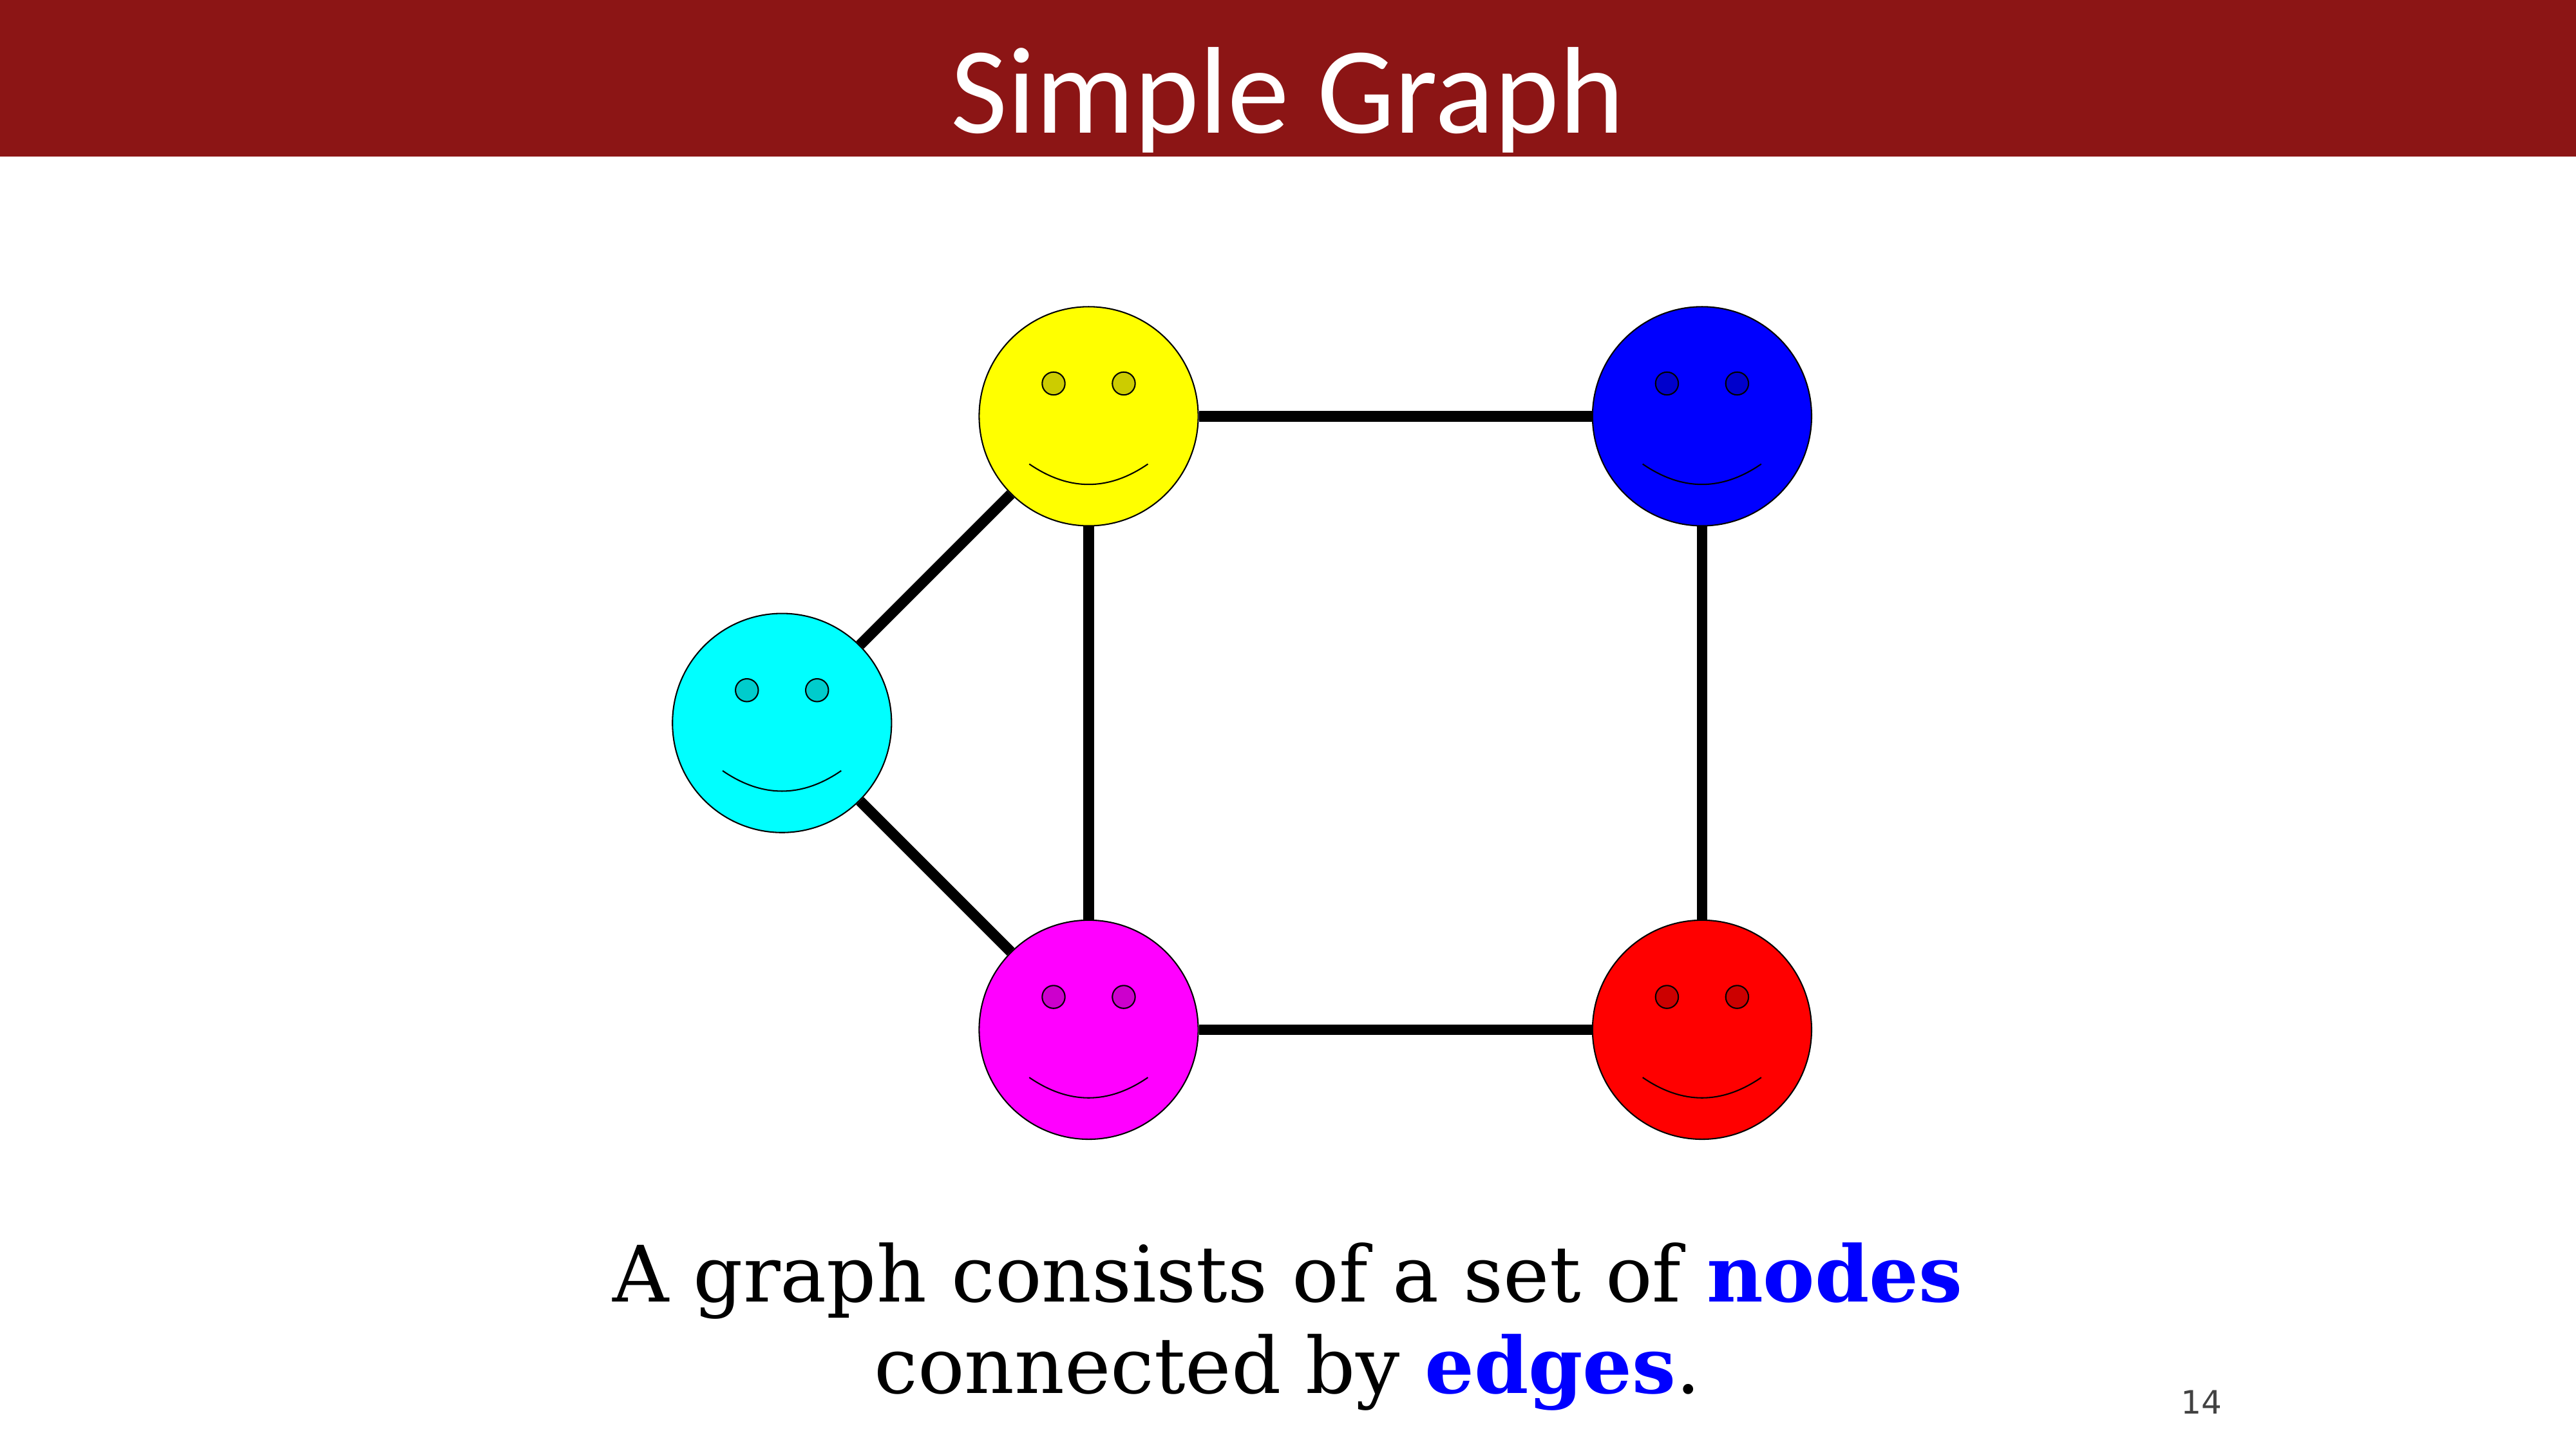

Simple Graph

A graph consists of a set of nodes connected by edges.

14